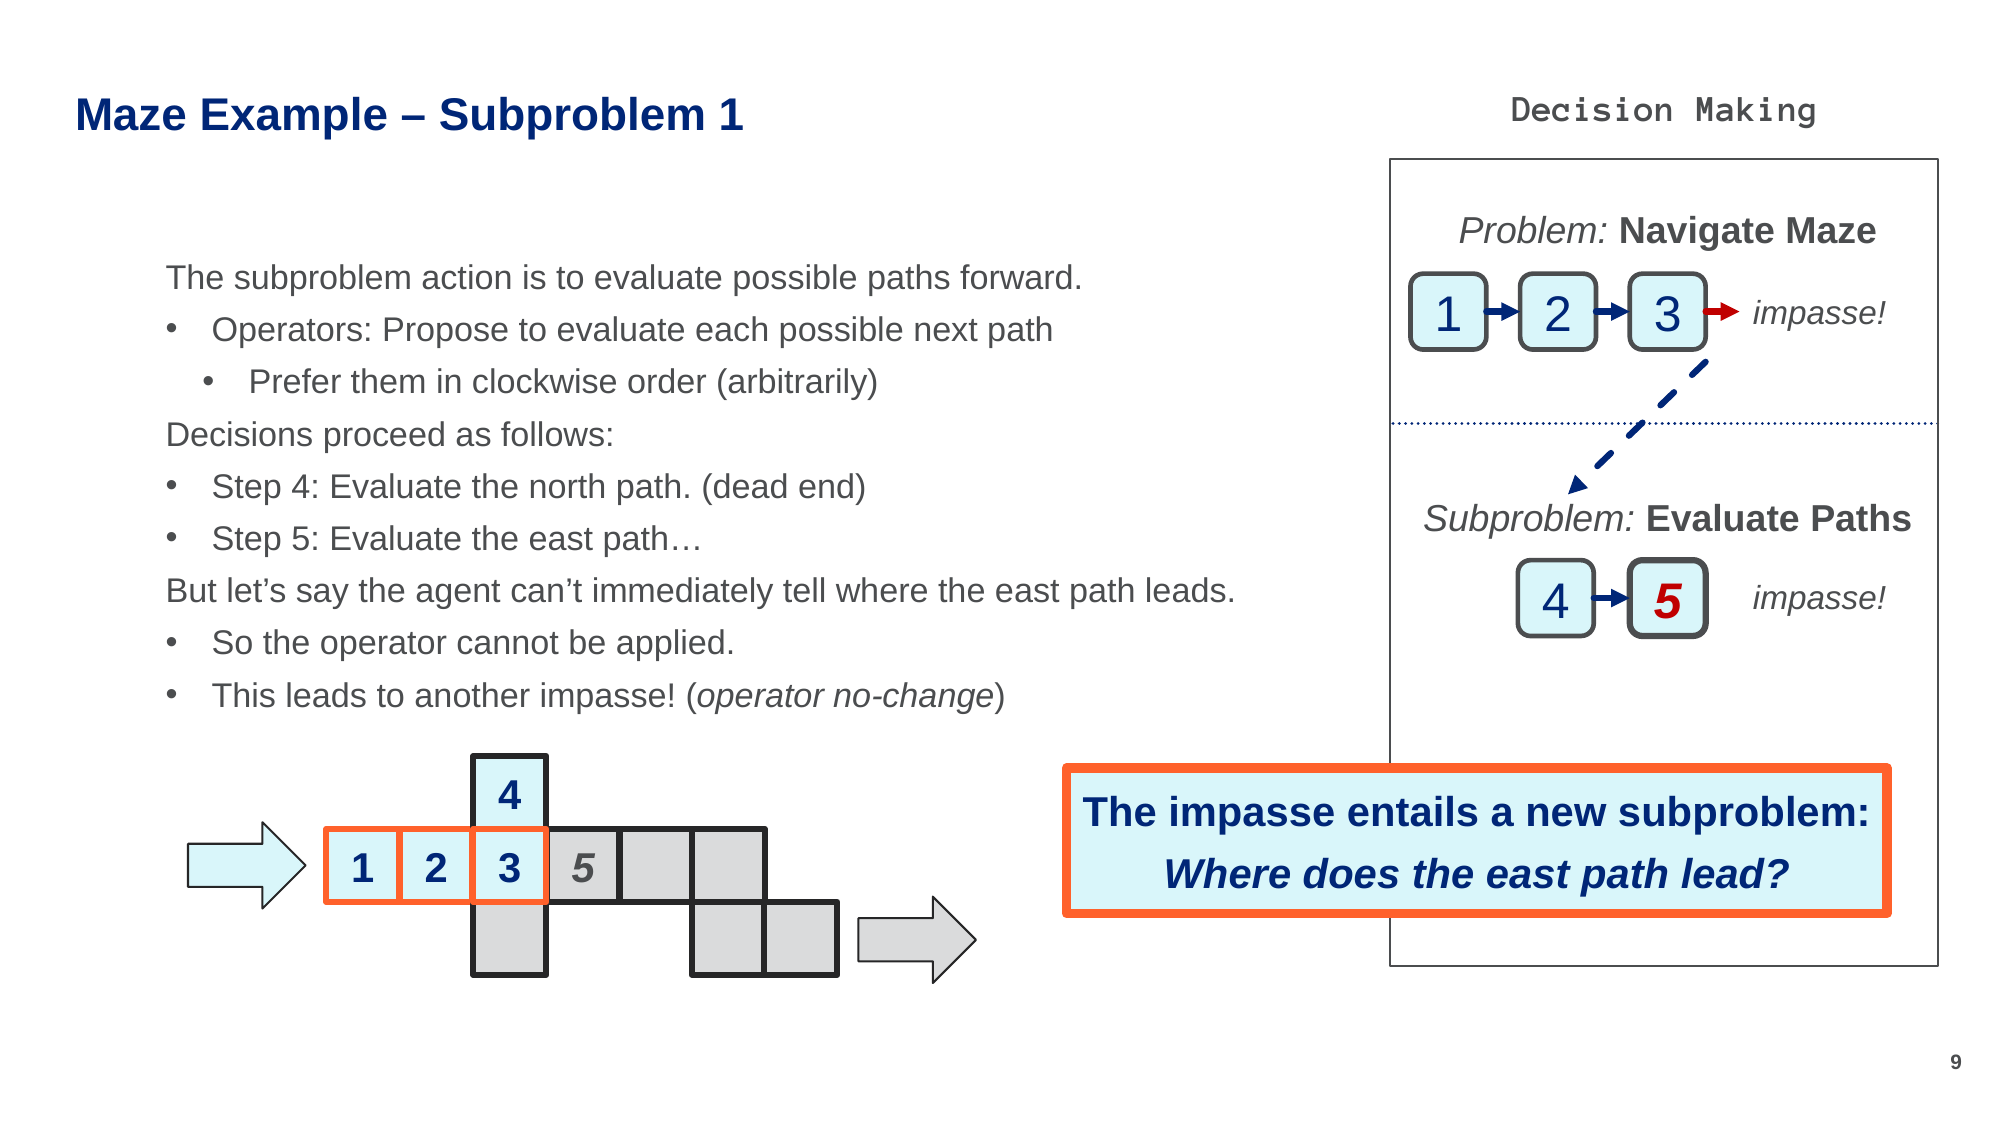

Decision Making
# Maze Example – Subproblem 1

Problem: Navigate Maze
1
2
3
The subproblem action is to evaluate possible paths forward.
Operators: Propose to evaluate each possible next path
Prefer them in clockwise order (arbitrarily)
Decisions proceed as follows:
Step 4: Evaluate the north path. (dead end)
Step 5: Evaluate the east path…
But let’s say the agent can’t immediately tell where the east path leads.
So the operator cannot be applied.
This leads to another impasse! (operator no-change)

impasse!
Subproblem: Evaluate Paths
4
5
impasse!
4

1
2
3
5

The impasse entails a new subproblem:
Where does the east path lead?